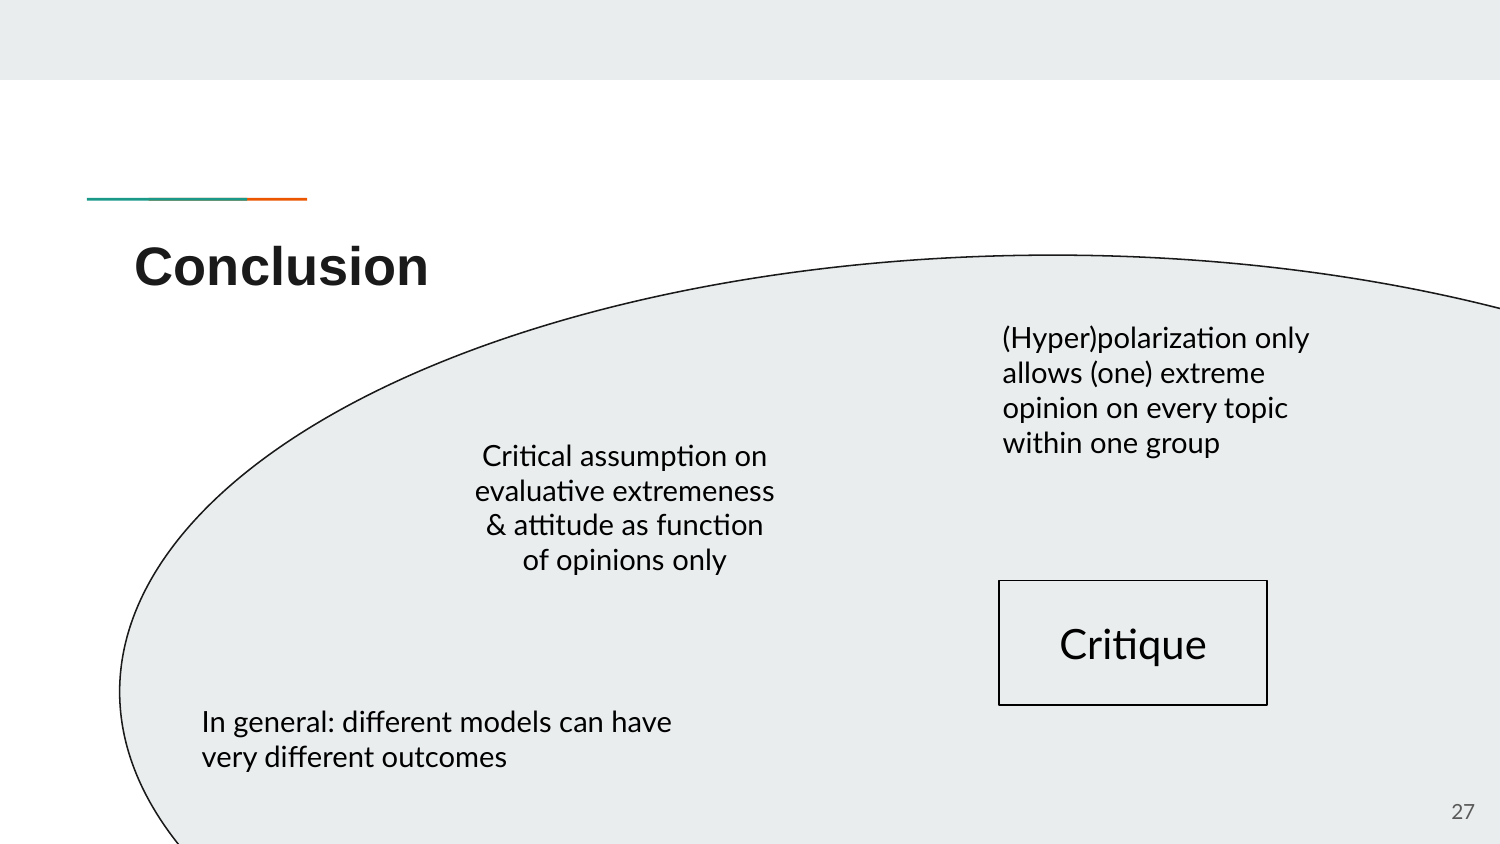

# Conclusion

(Hyper)polarization only allows (one) extreme opinion on every topic within one group
Critical assumption on evaluative extremeness
& attitude as function of opinions only
Critique
In general: different models can have very different outcomes
27